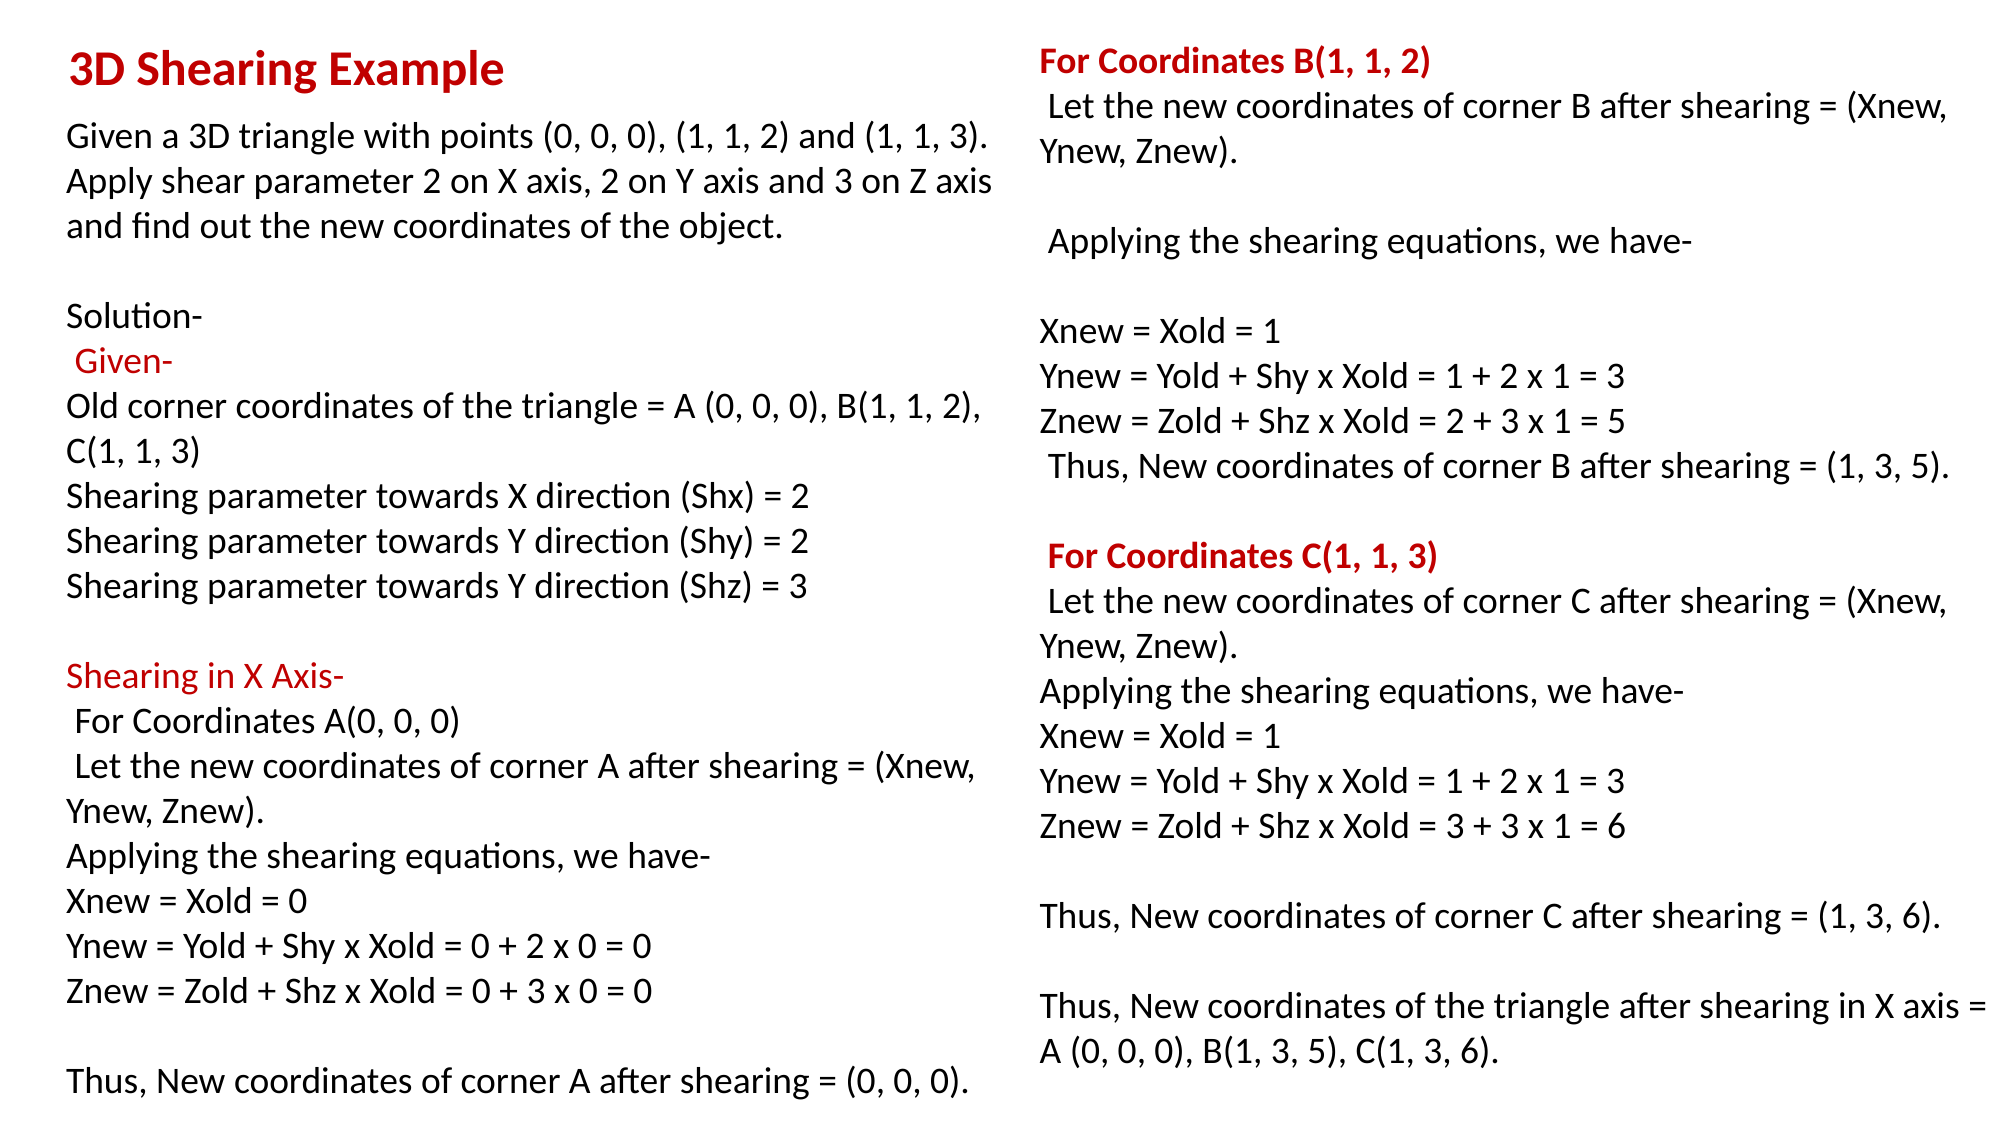

3D Shearing Example
For Coordinates B(1, 1, 2)
 Let the new coordinates of corner B after shearing = (Xnew, Ynew, Znew).

 Applying the shearing equations, we have-

Xnew = Xold = 1
Ynew = Yold + Shy x Xold = 1 + 2 x 1 = 3
Znew = Zold + Shz x Xold = 2 + 3 x 1 = 5
 Thus, New coordinates of corner B after shearing = (1, 3, 5).

 For Coordinates C(1, 1, 3)
 Let the new coordinates of corner C after shearing = (Xnew, Ynew, Znew).
Applying the shearing equations, we have-
Xnew = Xold = 1
Ynew = Yold + Shy x Xold = 1 + 2 x 1 = 3
Znew = Zold + Shz x Xold = 3 + 3 x 1 = 6

Thus, New coordinates of corner C after shearing = (1, 3, 6).

Thus, New coordinates of the triangle after shearing in X axis = A (0, 0, 0), B(1, 3, 5), C(1, 3, 6).
Given a 3D triangle with points (0, 0, 0), (1, 1, 2) and (1, 1, 3). Apply shear parameter 2 on X axis, 2 on Y axis and 3 on Z axis and find out the new coordinates of the object.

Solution-
 Given-
Old corner coordinates of the triangle = A (0, 0, 0), B(1, 1, 2), C(1, 1, 3)
Shearing parameter towards X direction (Shx) = 2
Shearing parameter towards Y direction (Shy) = 2
Shearing parameter towards Y direction (Shz) = 3

Shearing in X Axis-
 For Coordinates A(0, 0, 0)
 Let the new coordinates of corner A after shearing = (Xnew, Ynew, Znew).
Applying the shearing equations, we have-
Xnew = Xold = 0
Ynew = Yold + Shy x Xold = 0 + 2 x 0 = 0
Znew = Zold + Shz x Xold = 0 + 3 x 0 = 0

Thus, New coordinates of corner A after shearing = (0, 0, 0).